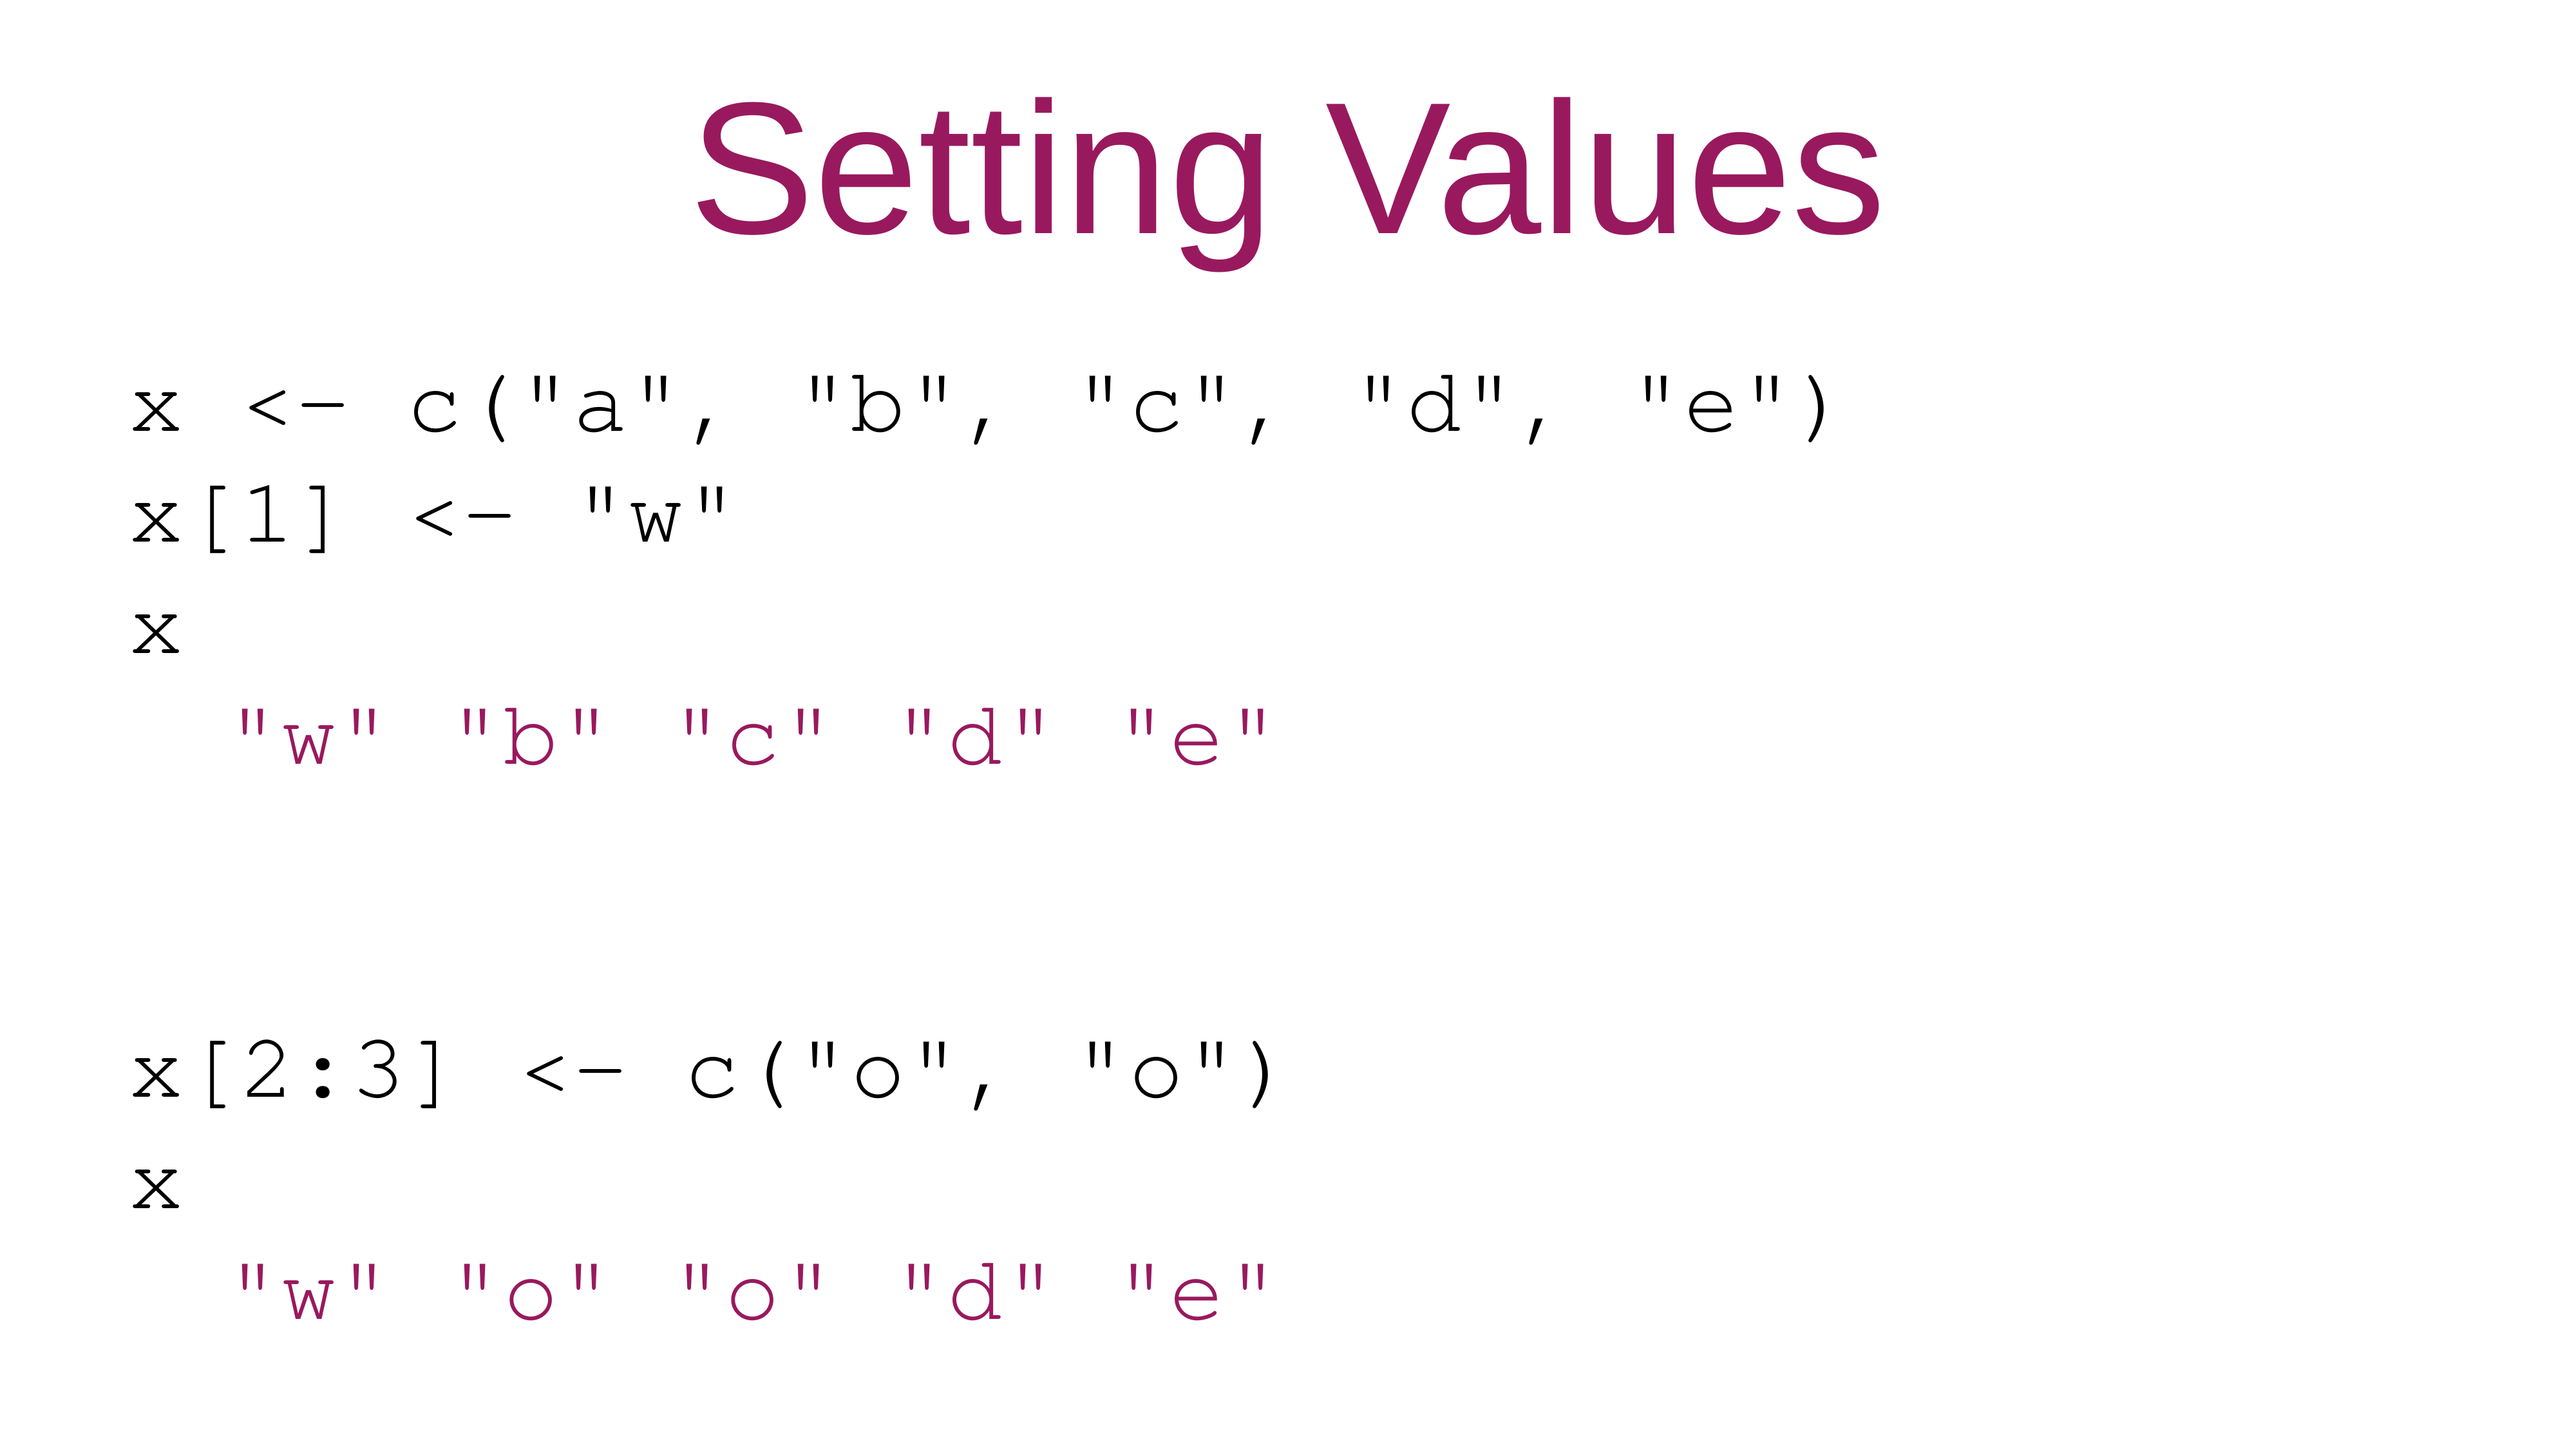

Setting Values
x <- c("a", "b", "c", "d", "e")
x[1] <- "w"
x
"w" "b" "c" "d" "e"

x[2:3] <- c("o", "o")
x
"w" "o" "o" "d" "e"